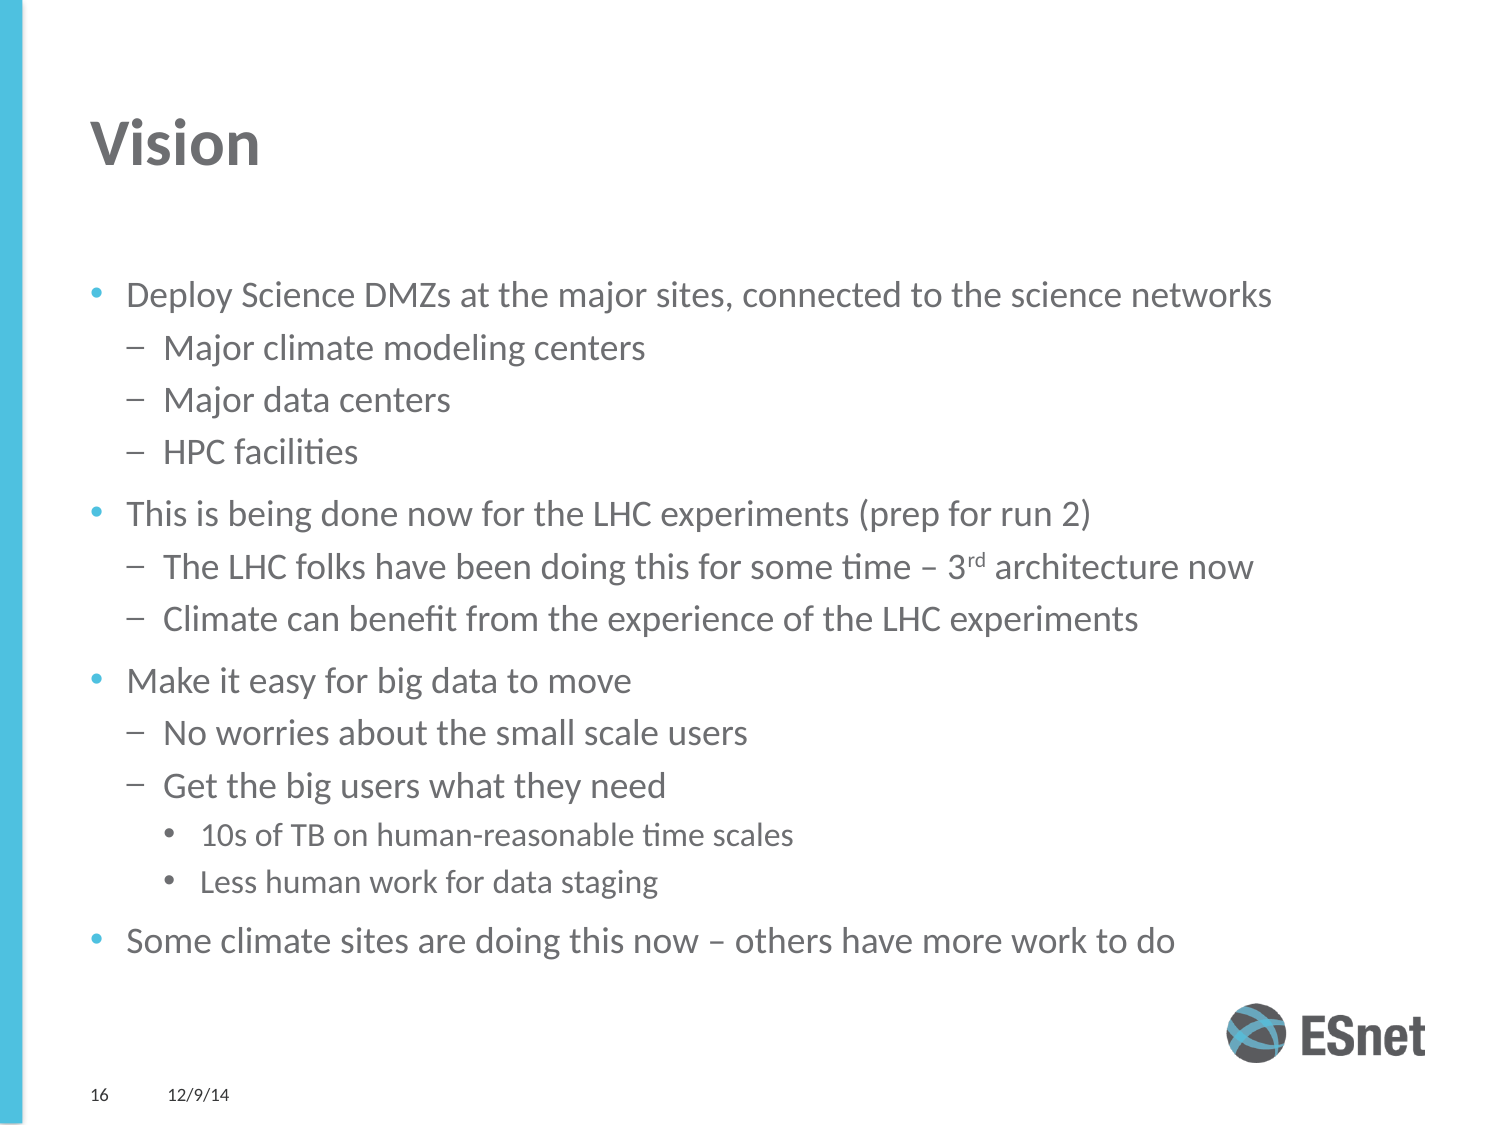

# Vision
Deploy Science DMZs at the major sites, connected to the science networks
Major climate modeling centers
Major data centers
HPC facilities
This is being done now for the LHC experiments (prep for run 2)
The LHC folks have been doing this for some time – 3rd architecture now
Climate can benefit from the experience of the LHC experiments
Make it easy for big data to move
No worries about the small scale users
Get the big users what they need
10s of TB on human-reasonable time scales
Less human work for data staging
Some climate sites are doing this now – others have more work to do
16
12/9/14